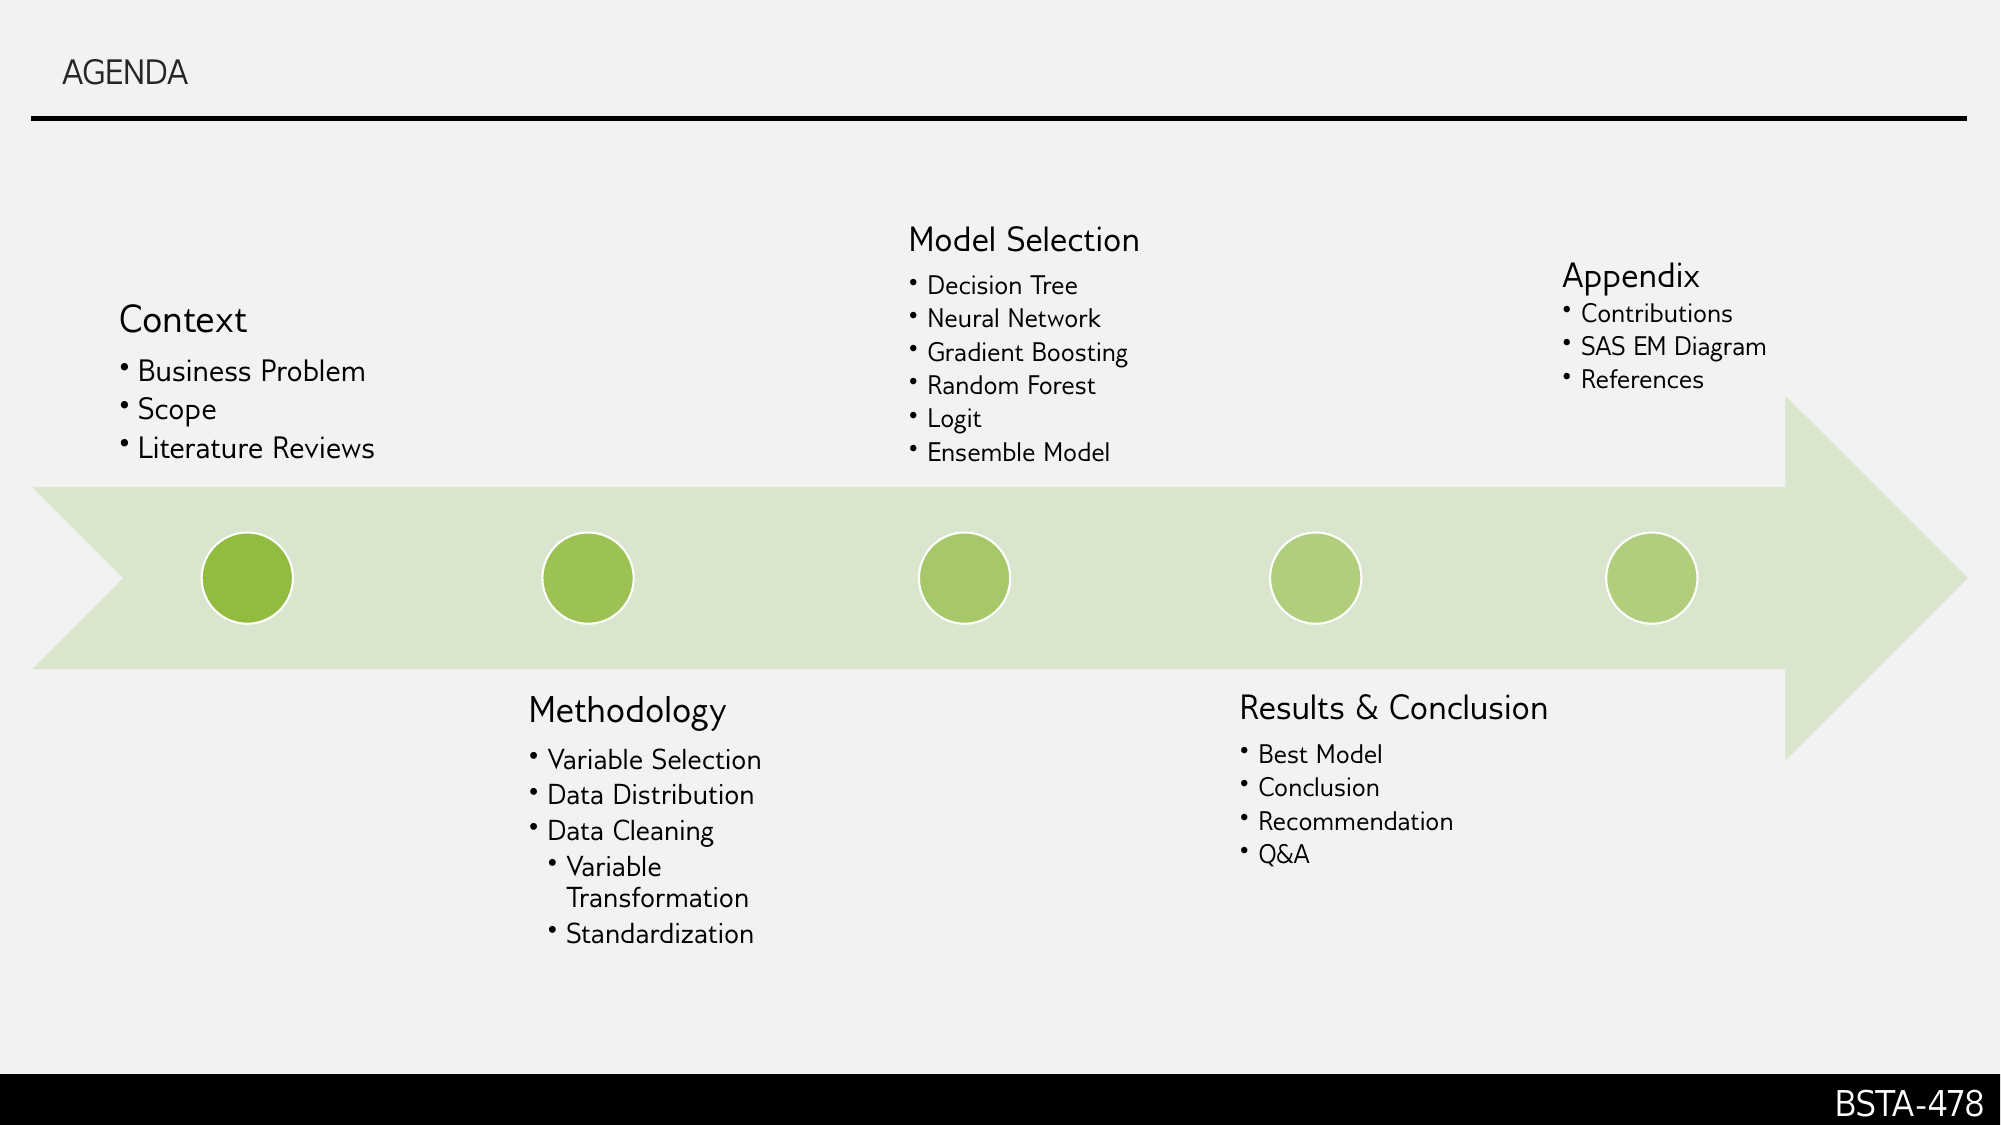

# AGENDA

Context
Business Problem
Scope
Literature Reviews
Model Selection
Decision Tree
Neural Network
Gradient Boosting
Random Forest
Logit
Ensemble Model

Results & Conclusion
Best Model
Conclusion
Recommendation
Q&A
Methodology
Variable Selection
Data Distribution
Data Cleaning
Variable Transformation
Standardization

Appendix
Contributions
SAS EM Diagram
References